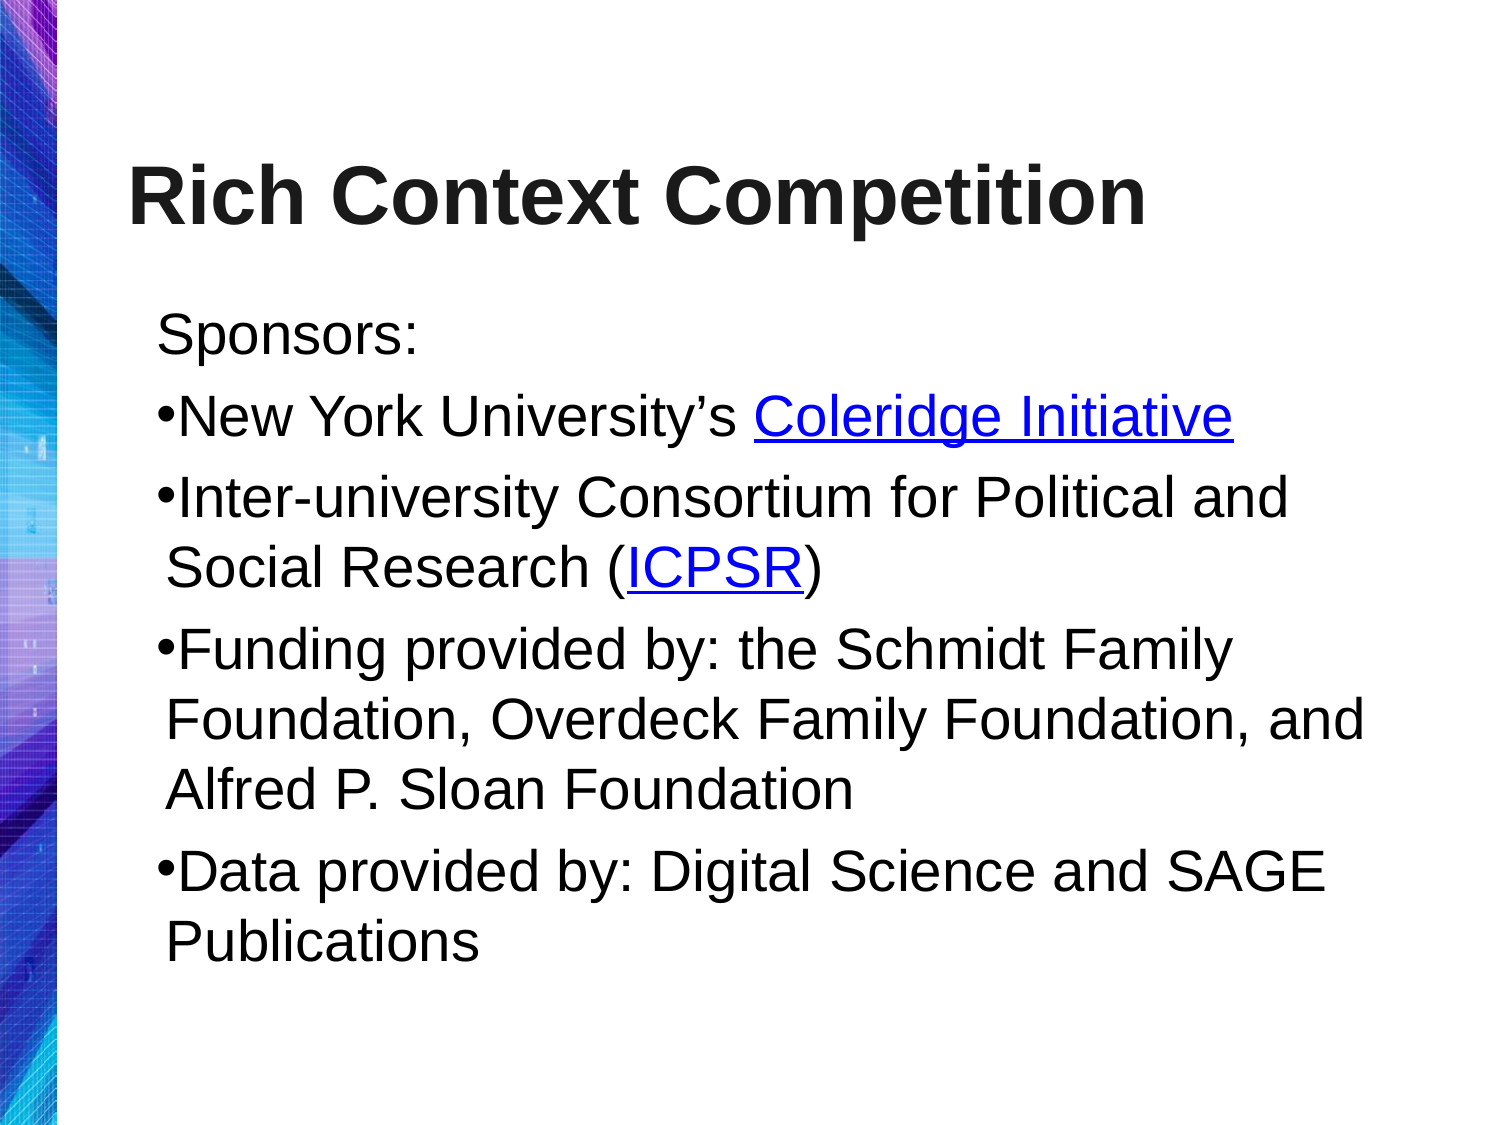

# Rich Context Competition
Sponsors:
New York University’s Coleridge Initiative
Inter-university Consortium for Political and Social Research (ICPSR)
Funding provided by: the Schmidt Family Foundation, Overdeck Family Foundation, and Alfred P. Sloan Foundation
Data provided by: Digital Science and SAGE Publications